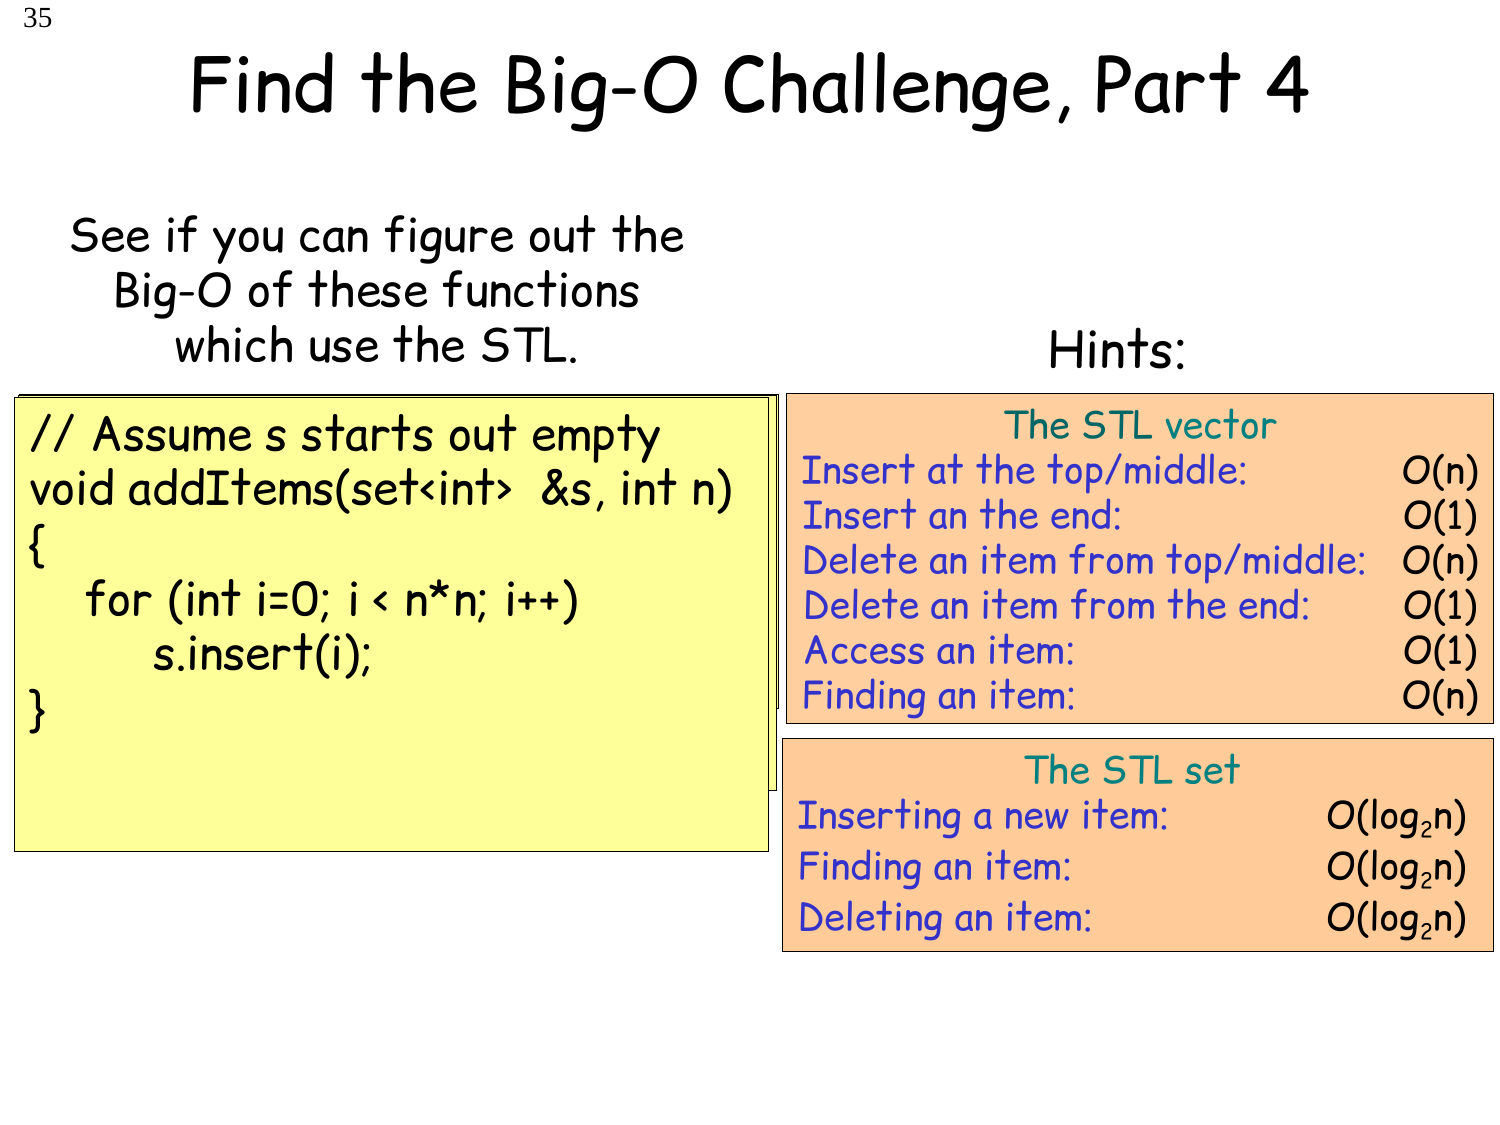

# Find the Big-O Challenge, Part 4
35
See if you can figure out the Big-O of these functions which use the STL.
Hints:
The STL vector
Insert at the top/middle:     	O(n)
Insert an the end:                  	O(1)
Delete an item from top/middle:	O(n)
Delete an item from the end:   	O(1)
Access an item: 			O(1)
Finding an item:                       	O(n)
// assume N items in vector v
void clearFromFront(vector<int> &v)
{
   while ( v.size() > 0 )
   {
        v.erase( v.begin() ); // erase 1st item
   }
}
// assume N items in vector v
void clearFromBack(vector<int> &v)
{
   while ( v.size() > 0 )
   {
        v.pop_back(); // erase last item
   }
}
// Assume s starts out empty
void addItems(set<int>  &s, int n)
{
    for (int i=0; i < n*n; i++)
         s.insert(i);
}

                    The STL set
Inserting a new item:  	       O(log2n)
Finding an item:          	       O(log2n)
Deleting an item: 	       O(log2n)